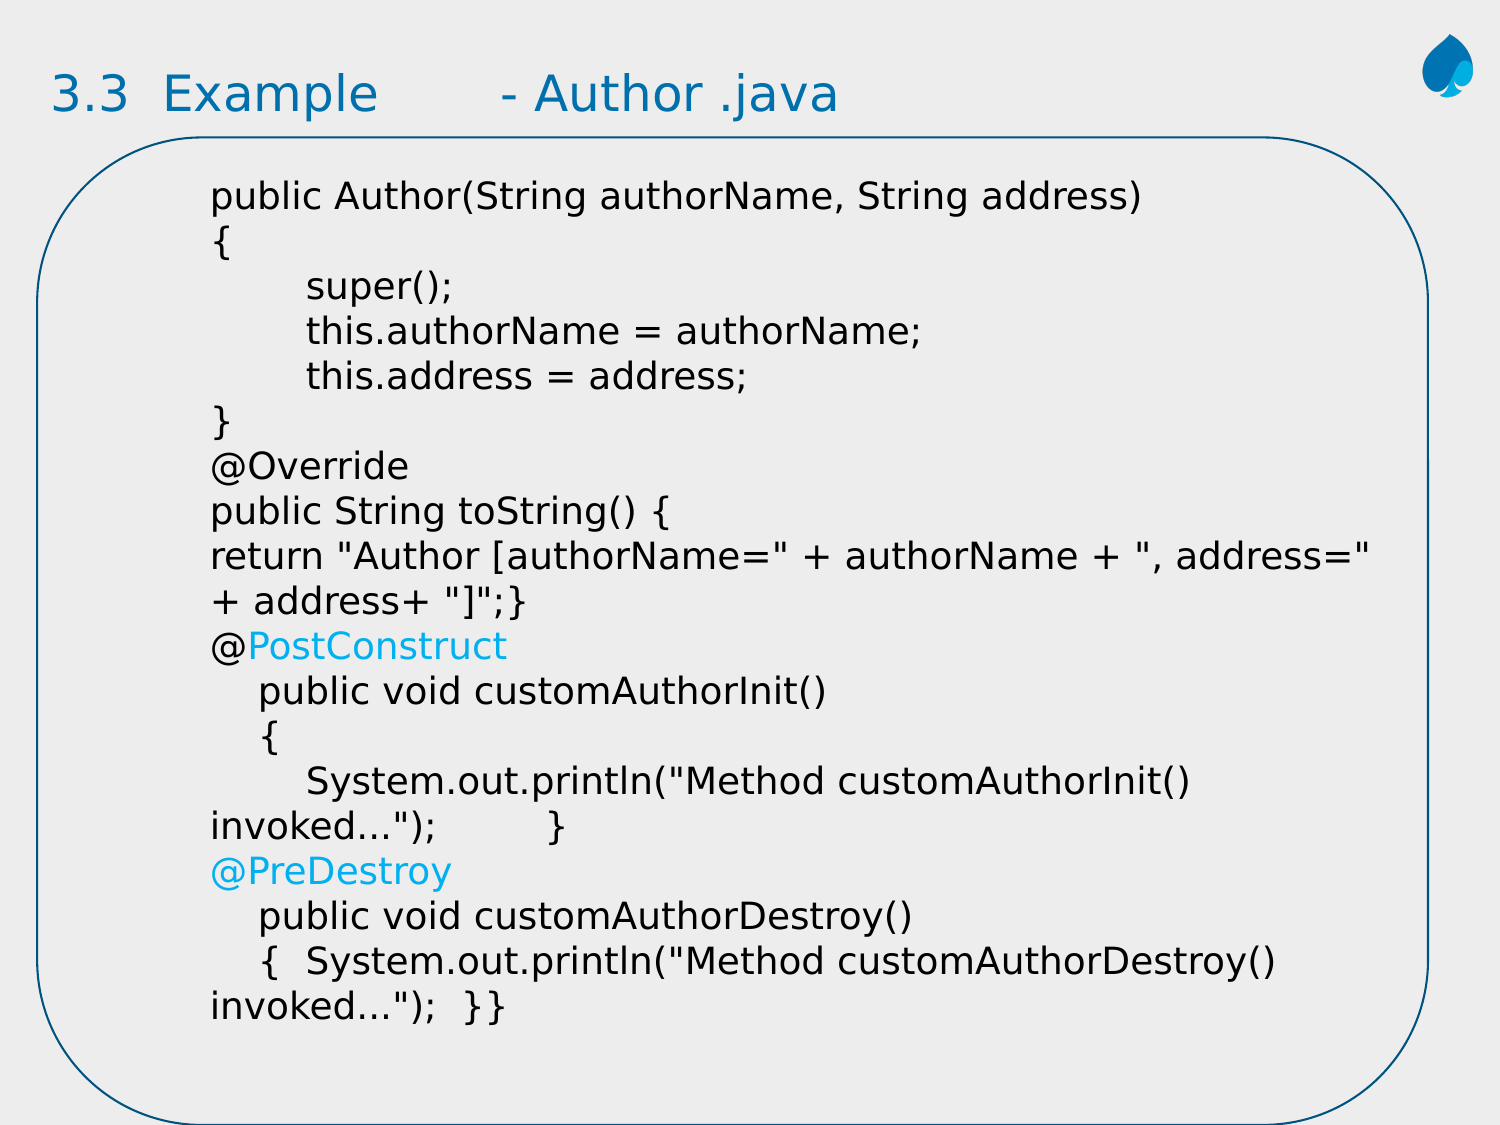

# 3.3  Example 	- Author .java

public Author(String authorName, String address)
{
        super();
        this.authorName = authorName;
        this.address = address;
}
@Override
public String toString() {
return "Author [authorName=" + authorName + ", address=" + address+ "]";}
@PostConstruct
    public void customAuthorInit()
    {
        System.out.println("Method customAuthorInit() invoked...");         }
@PreDestroy
    public void customAuthorDestroy()
    {  System.out.println("Method customAuthorDestroy() invoked...");  }}